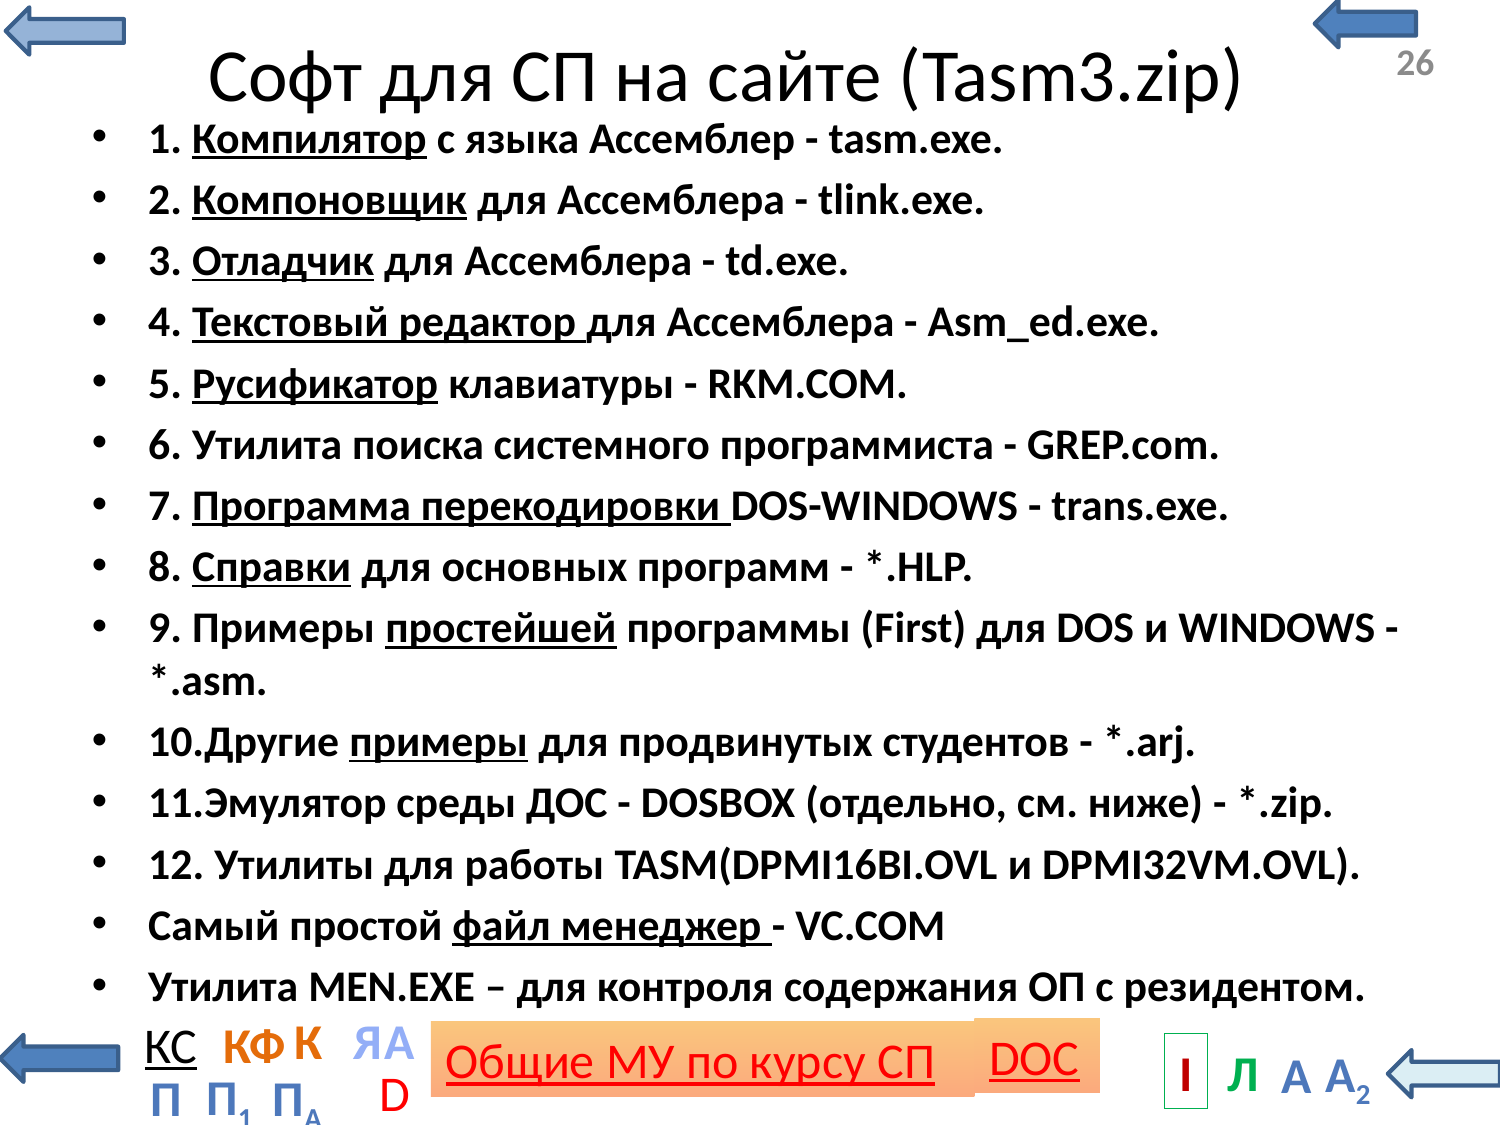

# Софт для СП на сайте (Tasm3.zip)
1. Компилятор с языка Ассемблер - tasm.exe.
2. Компоновщик для Ассемблера - tlink.exe.
3. Отладчик для Ассемблера - td.exe.
4. Текстовый редактор для Ассемблера - Asm_ed.exe.
5. Русификатор клавиатуры - RKM.COM.
6. Утилита поиска системного программиста - GREP.com.
7. Программа перекодировки DOS-WINDOWS - trans.exe.
8. Справки для основных программ - *.HLP.
9. Примеры простейшей программы (First) для DOS и WINDOWS - *.asm.
10.Другие примеры для продвинутых студентов - *.arj.
11.Эмулятор среды ДОС - DOSBOX (отдельно, см. ниже) - *.zip.
12. Утилиты для работы TASM(DPMI16BI.OVL и DPMI32VM.OVL).
Самый простой файл менеджер - VC.COM
Утилита MEN.EXE – для контроля содержания ОП с резидентом.